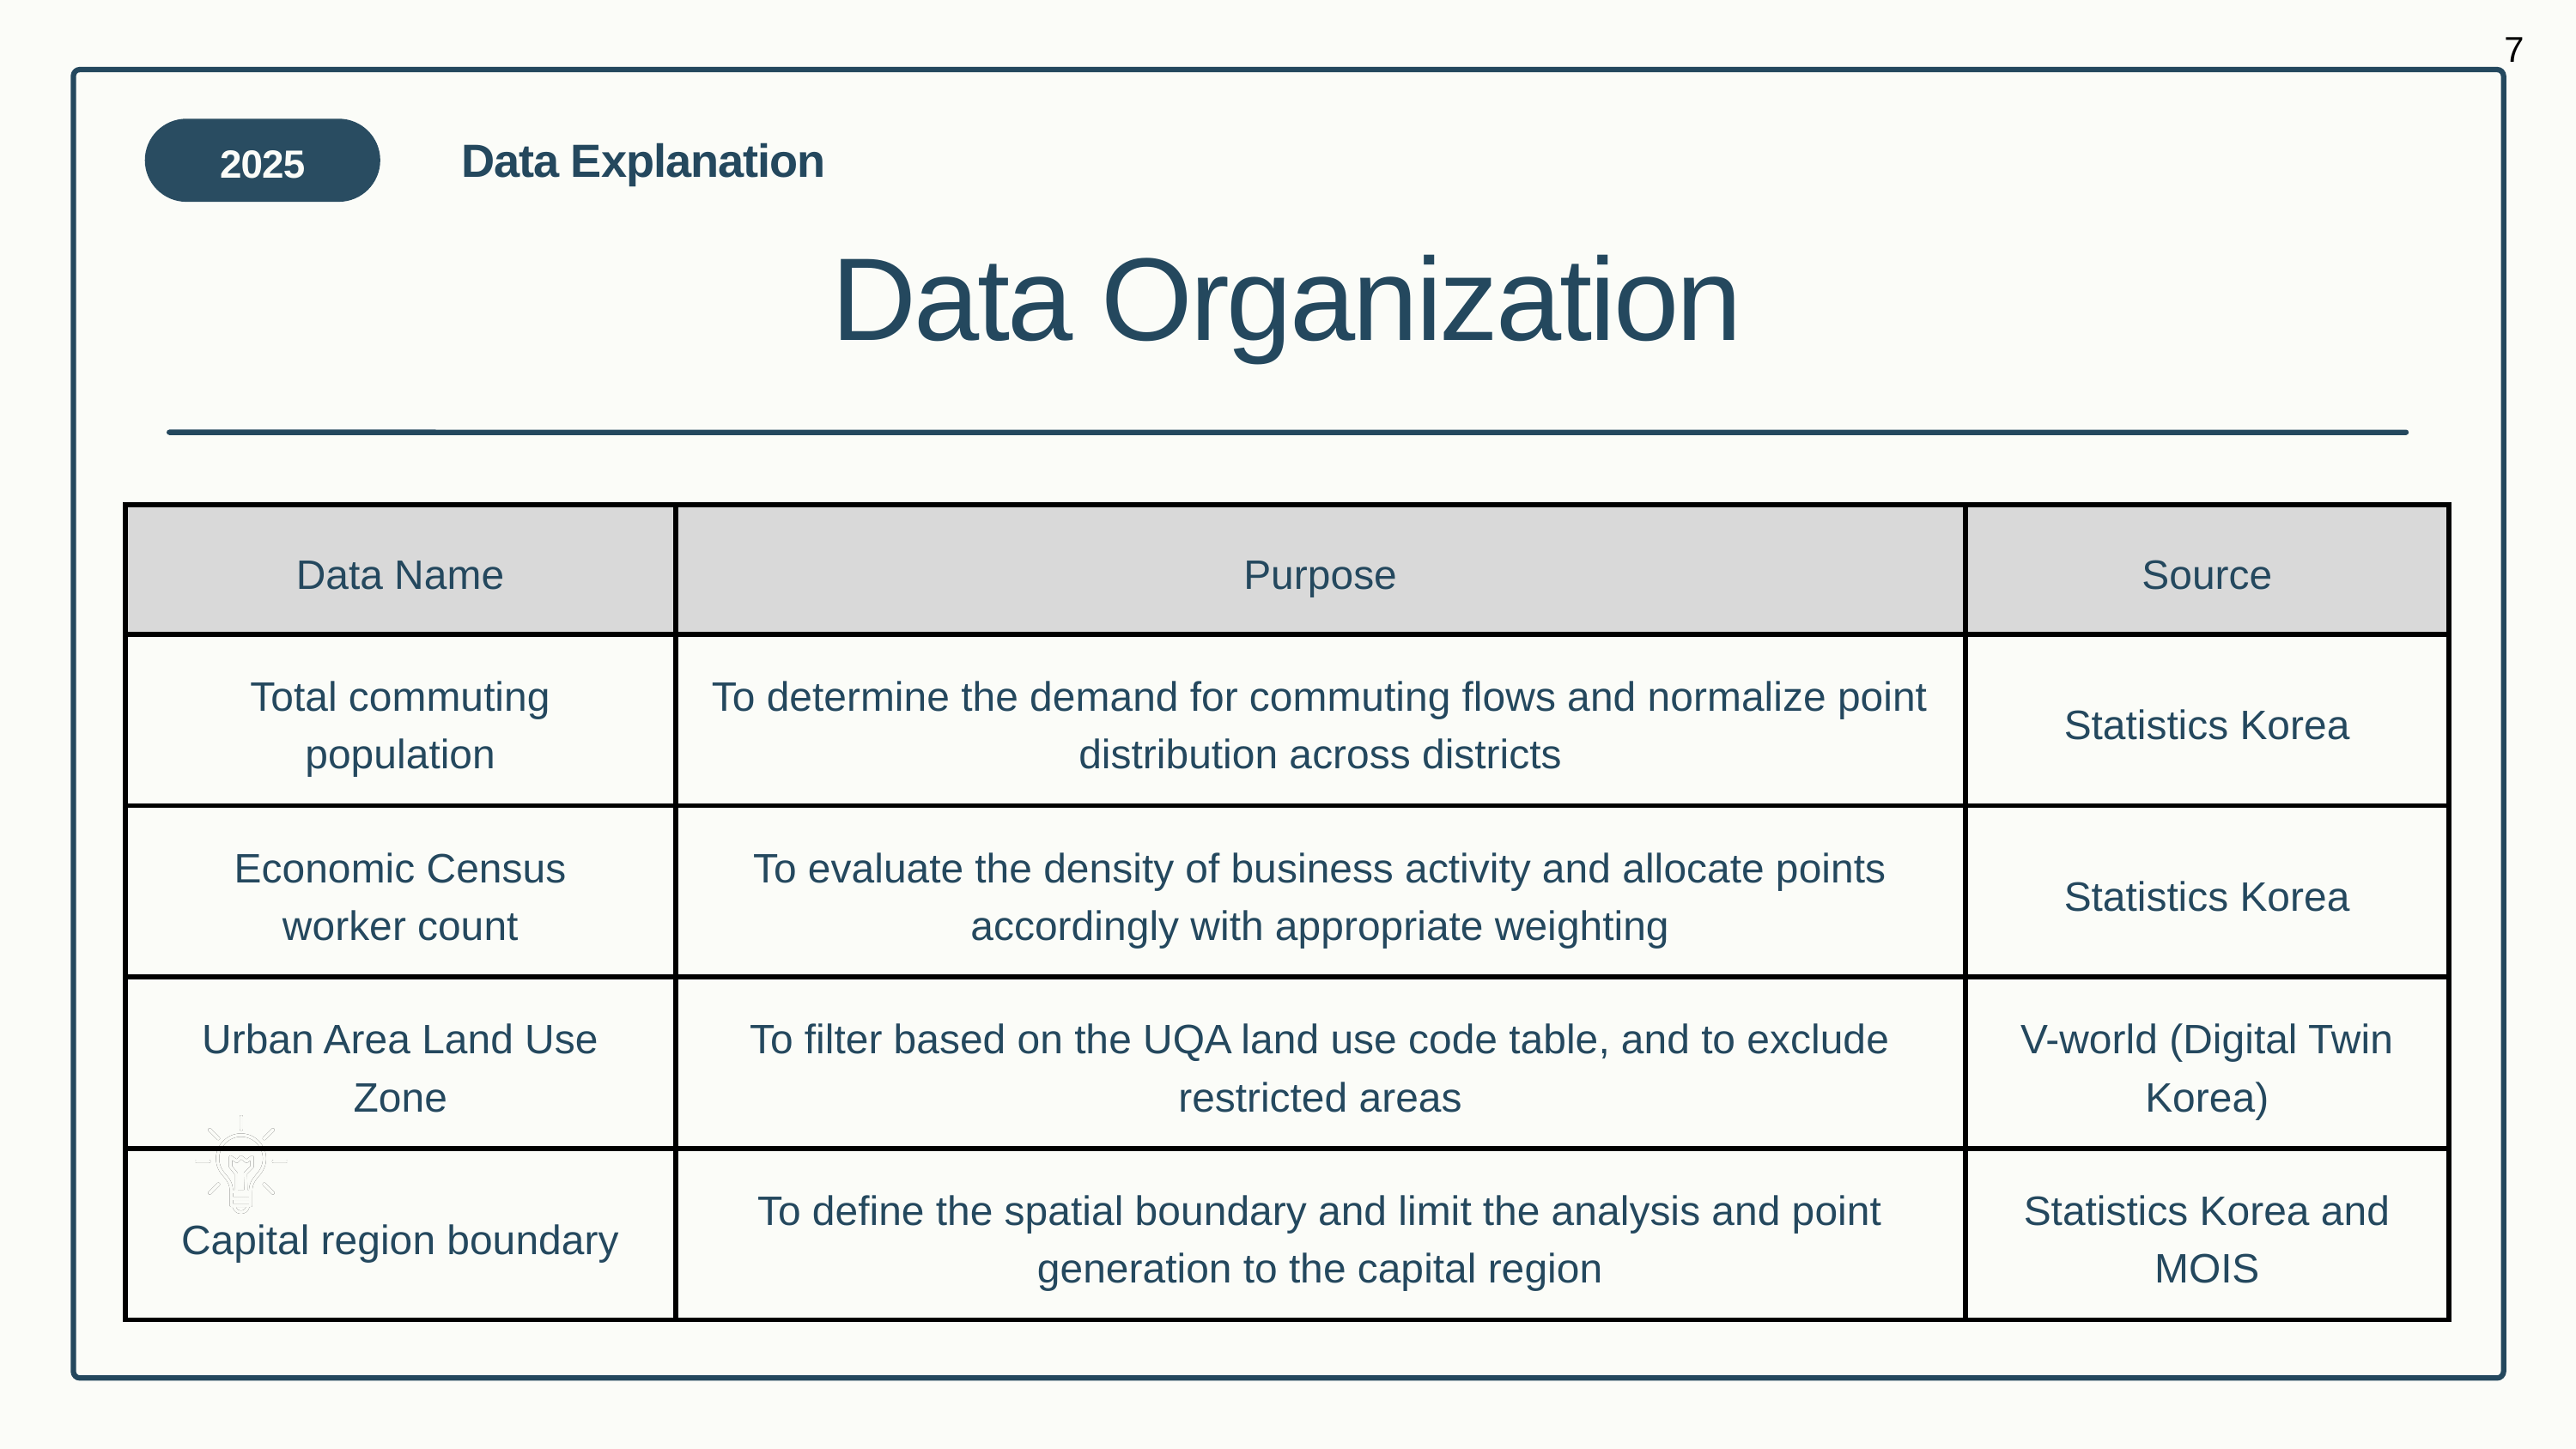

7

Data Explanation
2025
Data Organization

| Data Name | Purpose | Source |
| --- | --- | --- |
| Total commuting population | To determine the demand for commuting flows and normalize point distribution across districts | Statistics Korea |
| Economic Census worker count | To evaluate the density of business activity and allocate points accordingly with appropriate weighting | Statistics Korea |
| Urban Area Land Use Zone | To filter based on the UQA land use code table, and to exclude restricted areas | V-world (Digital Twin Korea) |
| Capital region boundary | To define the spatial boundary and limit the analysis and point generation to the capital region | Statistics Korea and MOIS |